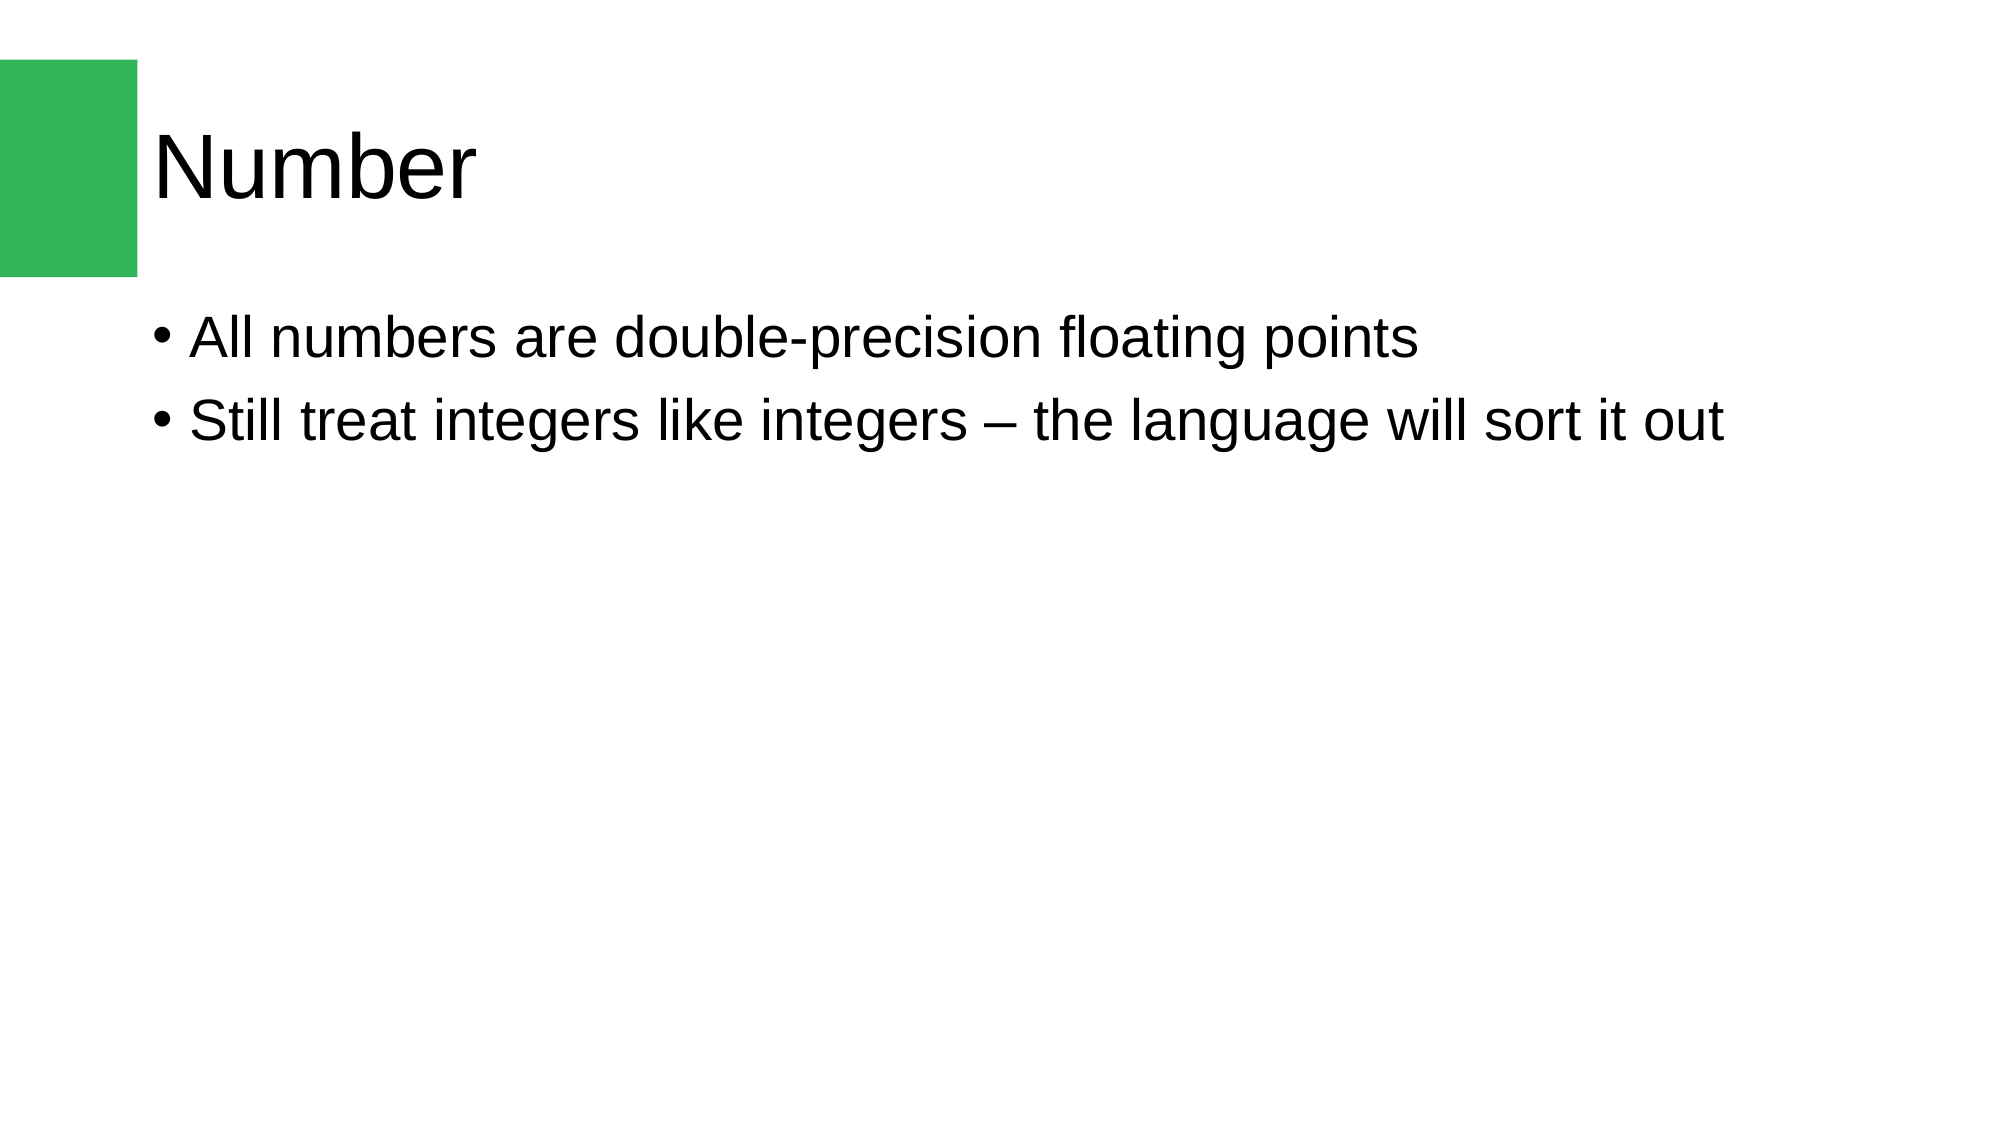

# Number
All numbers are double-precision floating points
Still treat integers like integers – the language will sort it out